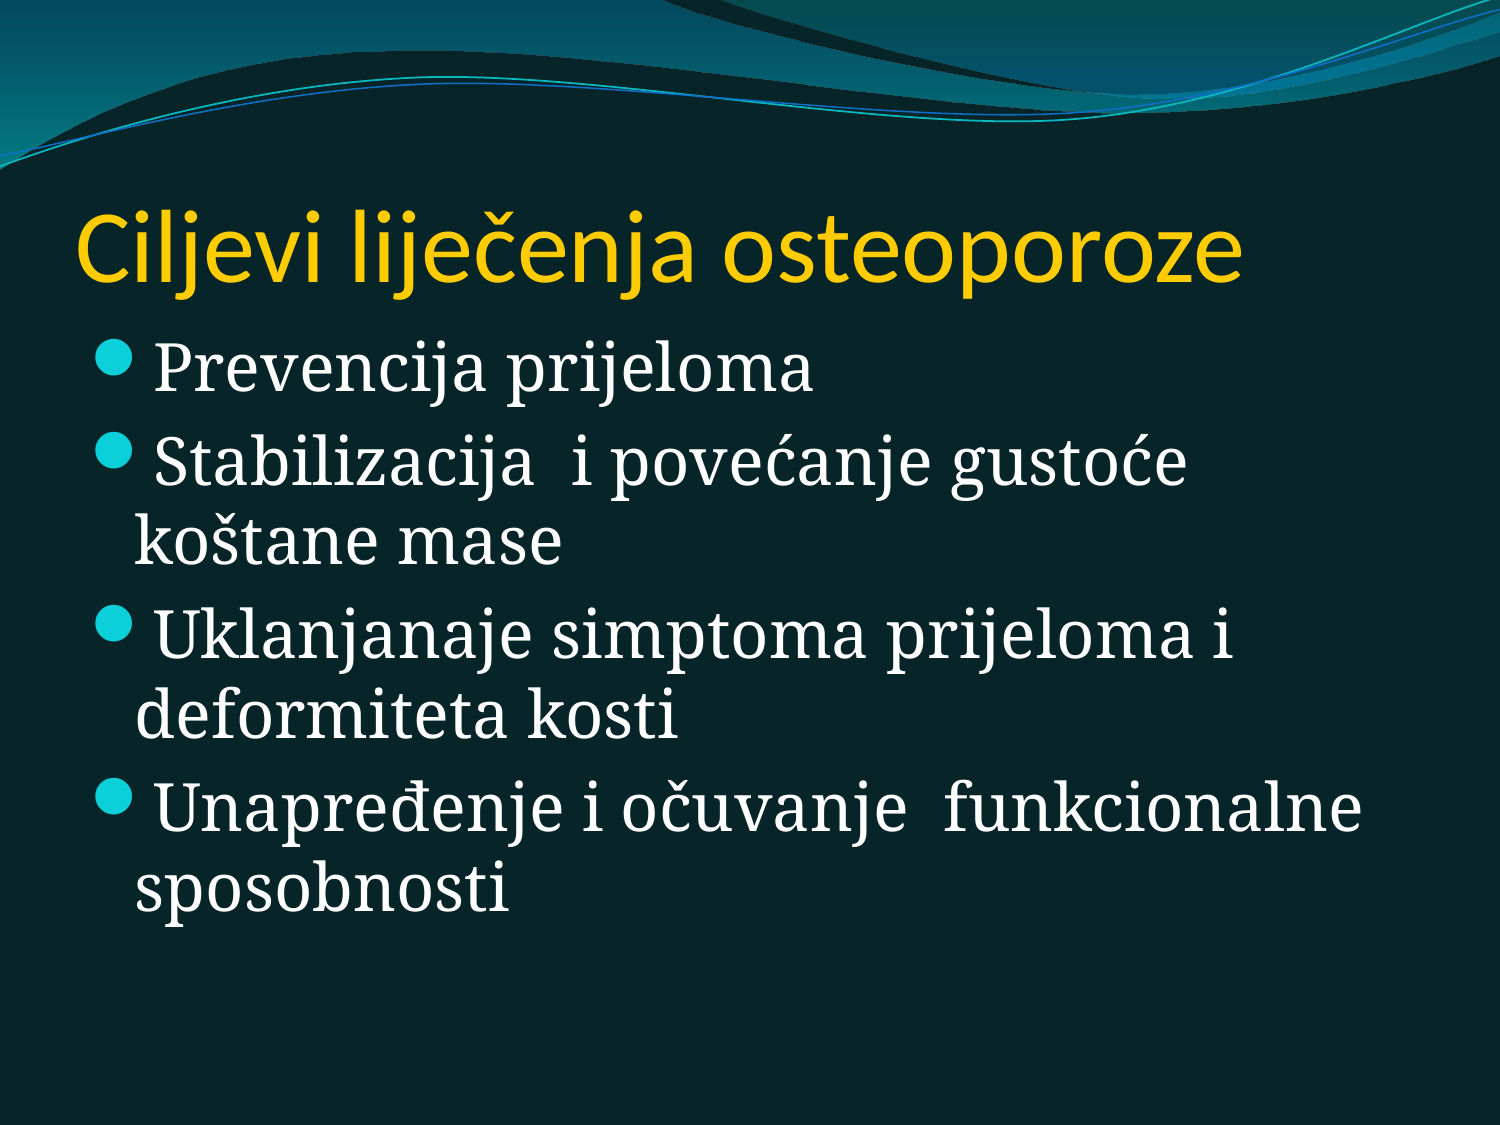

# Ciljevi liječenja osteoporoze
Prevencija prijeloma
Stabilizacija  i povećanje gustoće  koštane mase
Uklanjanaje simptoma prijeloma i deformiteta kosti
Unapređenje i očuvanje  funkcionalne  sposobnosti